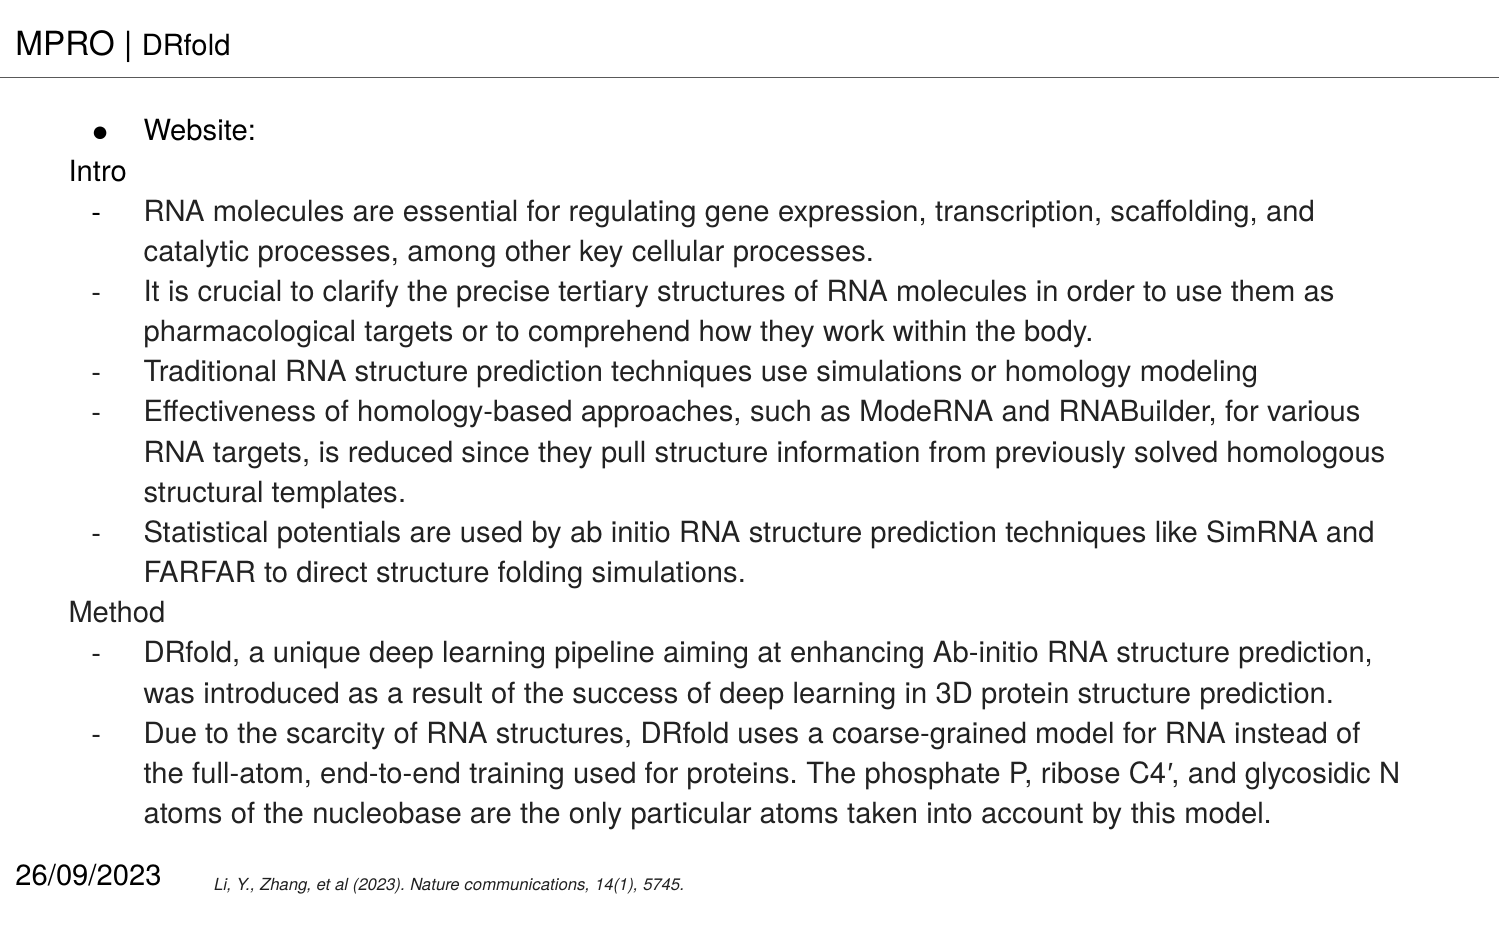

MPRO | DRfold
Website:
Intro
RNA molecules are essential for regulating gene expression, transcription, scaffolding, and catalytic processes, among other key cellular processes.
It is crucial to clarify the precise tertiary structures of RNA molecules in order to use them as pharmacological targets or to comprehend how they work within the body.
Traditional RNA structure prediction techniques use simulations or homology modeling
Effectiveness of homology-based approaches, such as ModeRNA and RNABuilder, for various RNA targets, is reduced since they pull structure information from previously solved homologous structural templates.
Statistical potentials are used by ab initio RNA structure prediction techniques like SimRNA and FARFAR to direct structure folding simulations.
Method
DRfold, a unique deep learning pipeline aiming at enhancing Ab-initio RNA structure prediction, was introduced as a result of the success of deep learning in 3D protein structure prediction.
Due to the scarcity of RNA structures, DRfold uses a coarse-grained model for RNA instead of the full-atom, end-to-end training used for proteins. The phosphate P, ribose C4′, and glycosidic N atoms of the nucleobase are the only particular atoms taken into account by this model.
26/09/2023
Li, Y., Zhang, et al (2023). Nature communications, 14(1), 5745.